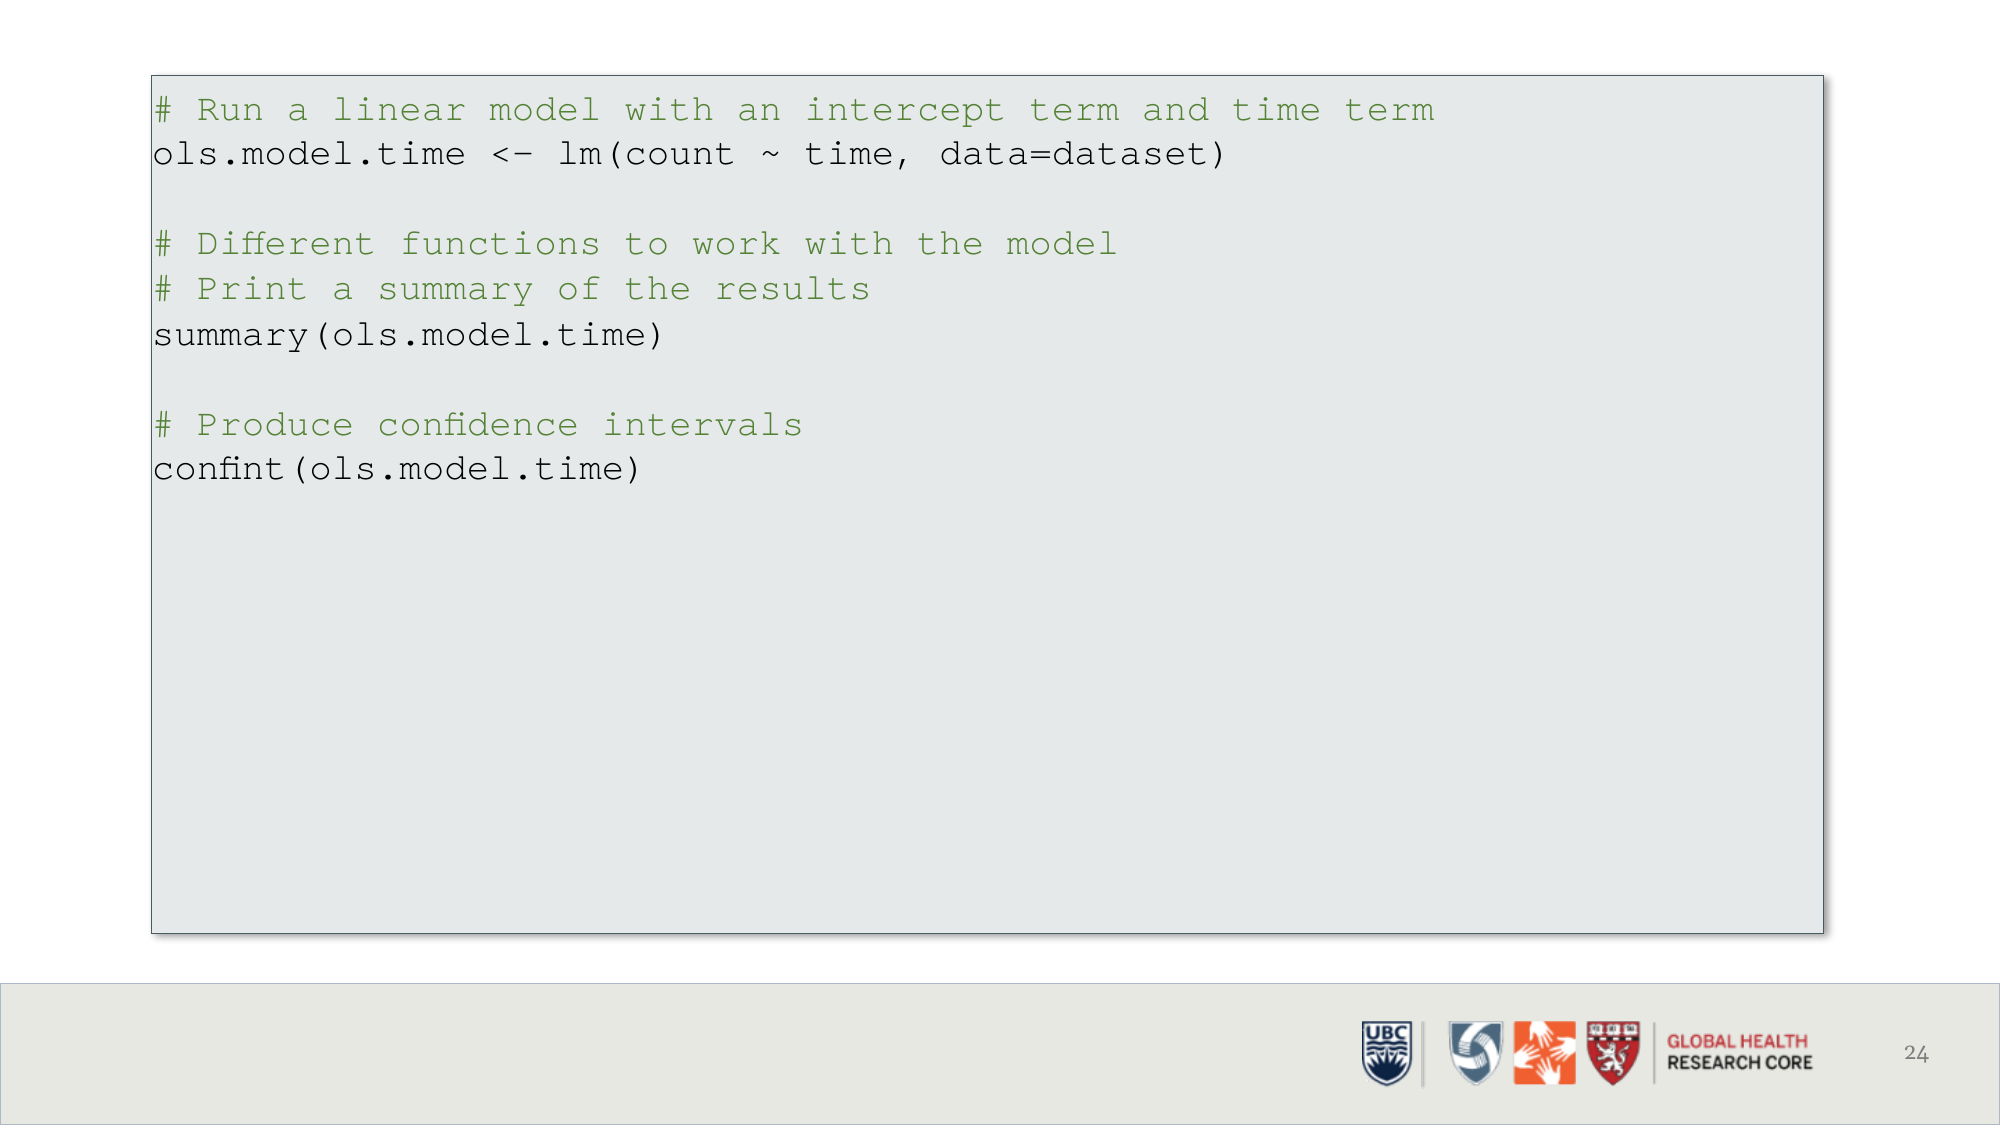

# Run a linear model with an intercept term and time term
ols.model.time <- lm(count ~ time, data=dataset)

# Different functions to work with the model
# Print a summary of the results
summary(ols.model.time)

# Produce confidence intervals
confint(ols.model.time)